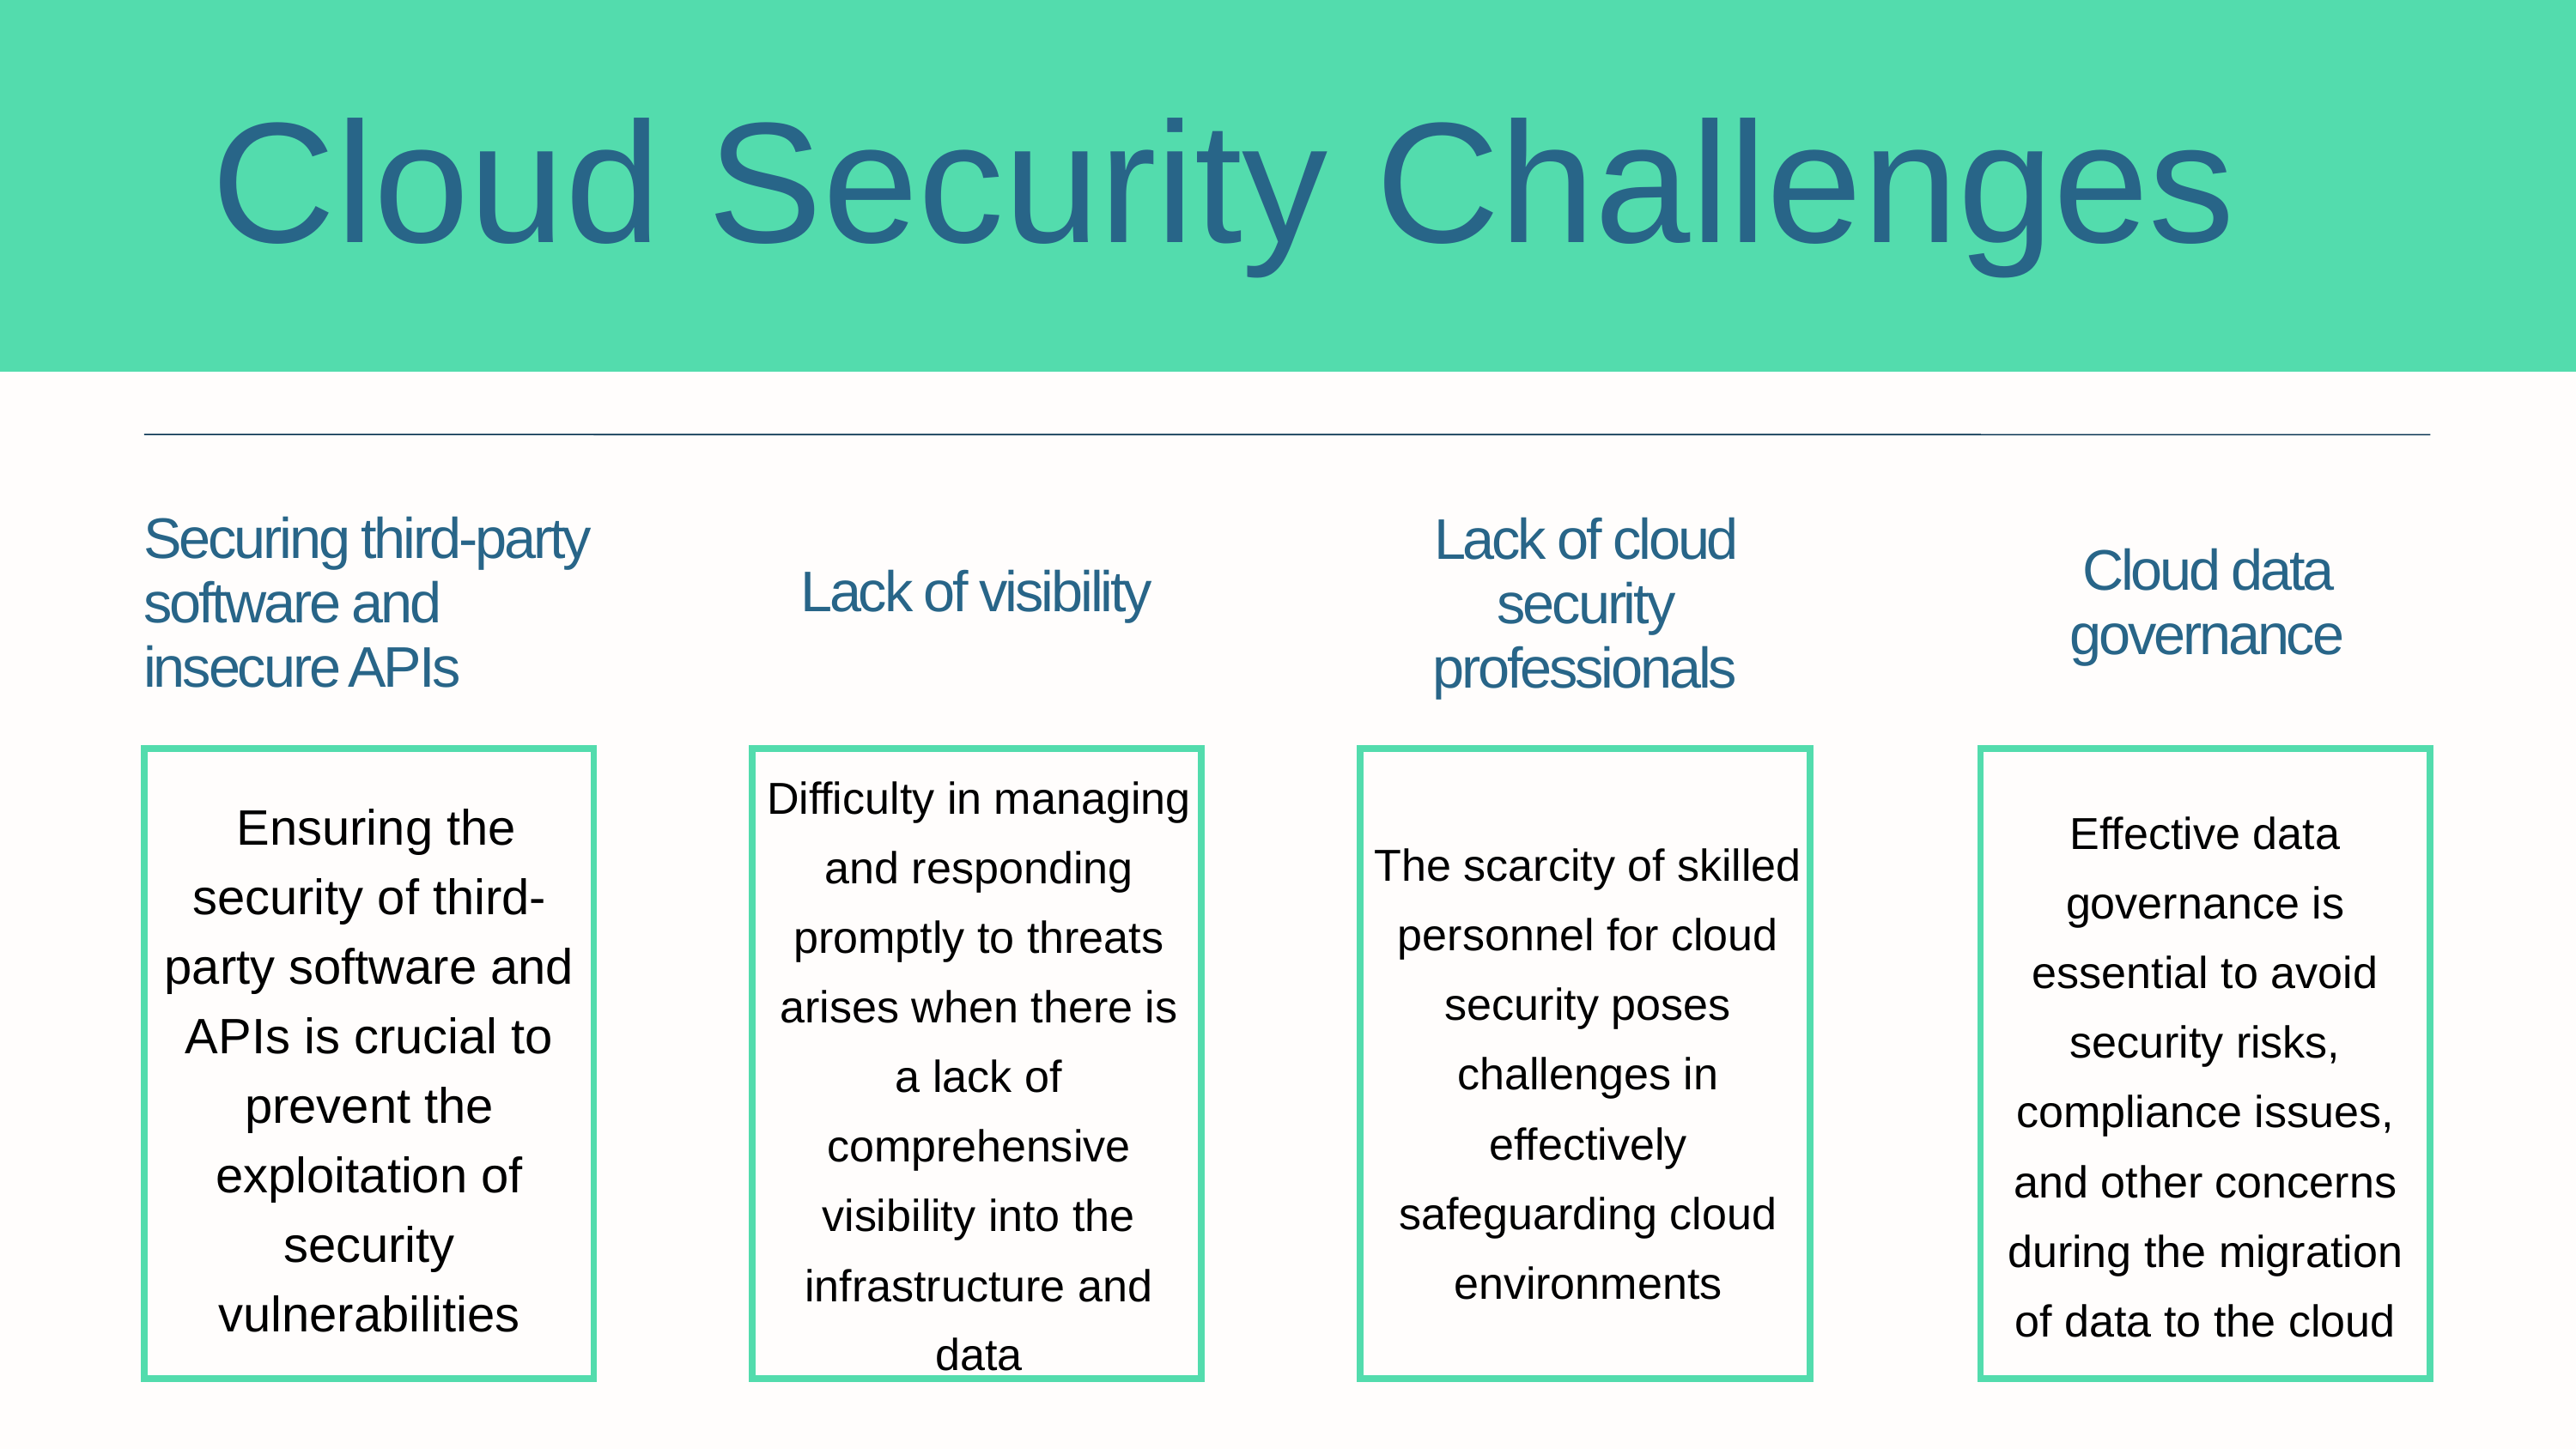

Cloud Security Challenges

Securing third-party software and insecure APIs
Lack of cloud security professionals
Cloud data governance
Lack of visibility

Difficulty in managing and responding promptly to threats arises when there is a lack of comprehensive visibility into the infrastructure and data
 Ensuring the security of third-party software and APIs is crucial to prevent the exploitation of security vulnerabilities
Effective data governance is essential to avoid security risks, compliance issues, and other concerns during the migration of data to the cloud
The scarcity of skilled personnel for cloud security poses challenges in effectively safeguarding cloud environments